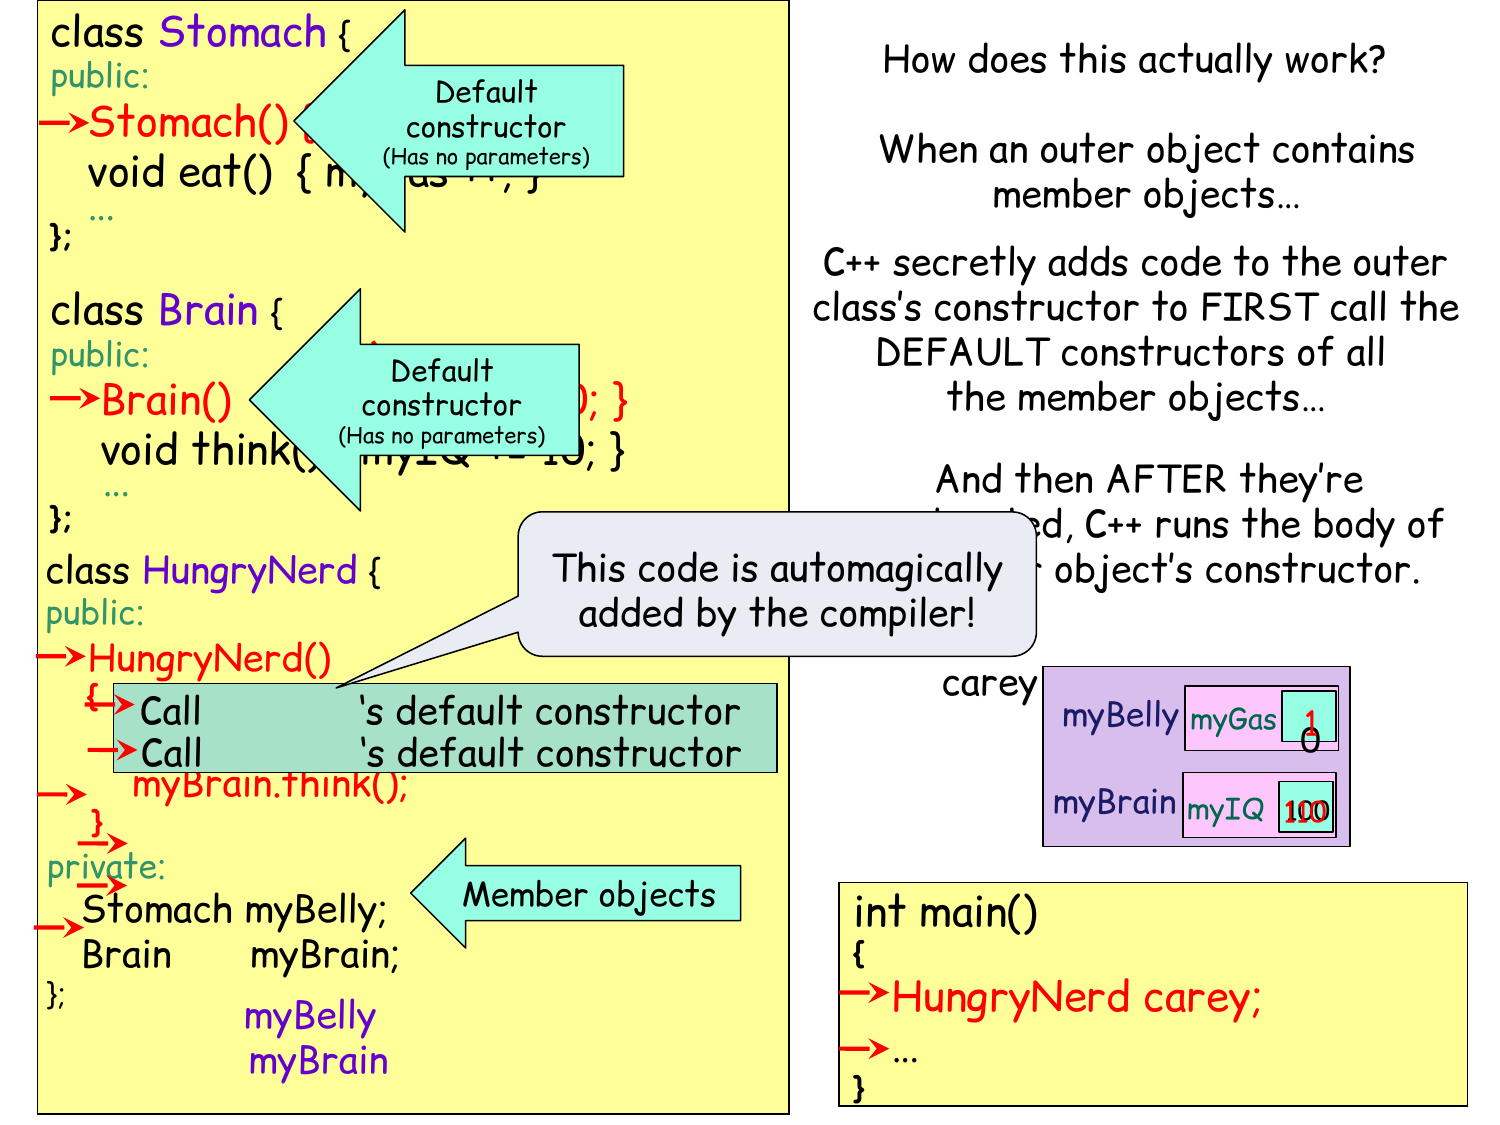

class Stomach {
public:
   Stomach() { myGas = 0; }
   void eat()  { myGas ++; }
};
class Brain {
public:
    Brain()        { myIQ = 100; }
    void think() { myIQ += 10; }
};
Default constructor
(Has no parameters)
How does this actually work?

When an outer object contains member objects…

 …
C++ secretly adds code to the outer class’s constructor to FIRST call the DEFAULT constructors of all
the member objects…
Default constructor
(Has no parameters)

 …
And then AFTER they’re constructed, C++ runs the body of the outer object’s constructor.
This code is automagically added by the compiler!
class HungryNerd {
public:

   HungryNerd()
carey

1

   {
       myBelly.eat();
       myBrain.think();
   }
private:
   Stomach myBelly;
   Brain       myBrain;
};

0
Call              ‘s default constructor

myBelly

myGas

Call              ‘s default constructor

110
100
myBrain

myIQ

Member objects

int main()
{
   HungryNerd carey;
   …
}

myBelly

16
myBrain